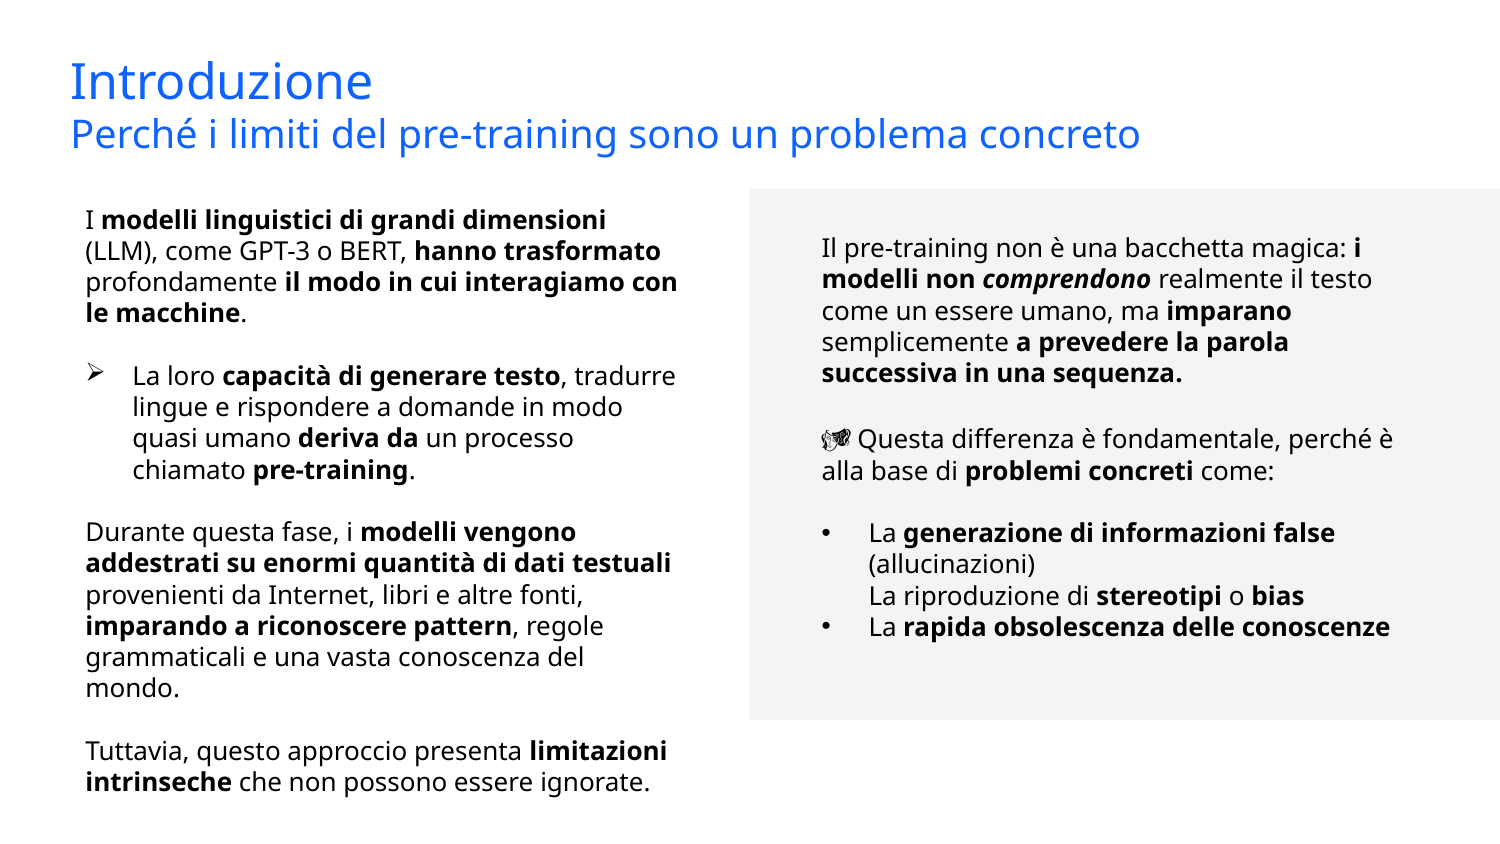

Introduzione
Perché i limiti del pre-training sono un problema concreto

I modelli linguistici di grandi dimensioni (LLM), come GPT-3 o BERT, hanno trasformato profondamente il modo in cui interagiamo con le macchine.

La loro capacità di generare testo, tradurre lingue e rispondere a domande in modo quasi umano deriva da un processo chiamato pre-training.

Durante questa fase, i modelli vengono addestrati su enormi quantità di dati testuali provenienti da Internet, libri e altre fonti, imparando a riconoscere pattern, regole grammaticali e una vasta conoscenza del mondo.

Tuttavia, questo approccio presenta limitazioni intrinseche che non possono essere ignorate.
Il pre-training non è una bacchetta magica: i modelli non comprendono realmente il testo come un essere umano, ma imparano semplicemente a prevedere la parola successiva in una sequenza.

🎭 Questa differenza è fondamentale, perché è alla base di problemi concreti come:

La generazione di informazioni false (allucinazioni)
La riproduzione di stereotipi o bias
La rapida obsolescenza delle conoscenze